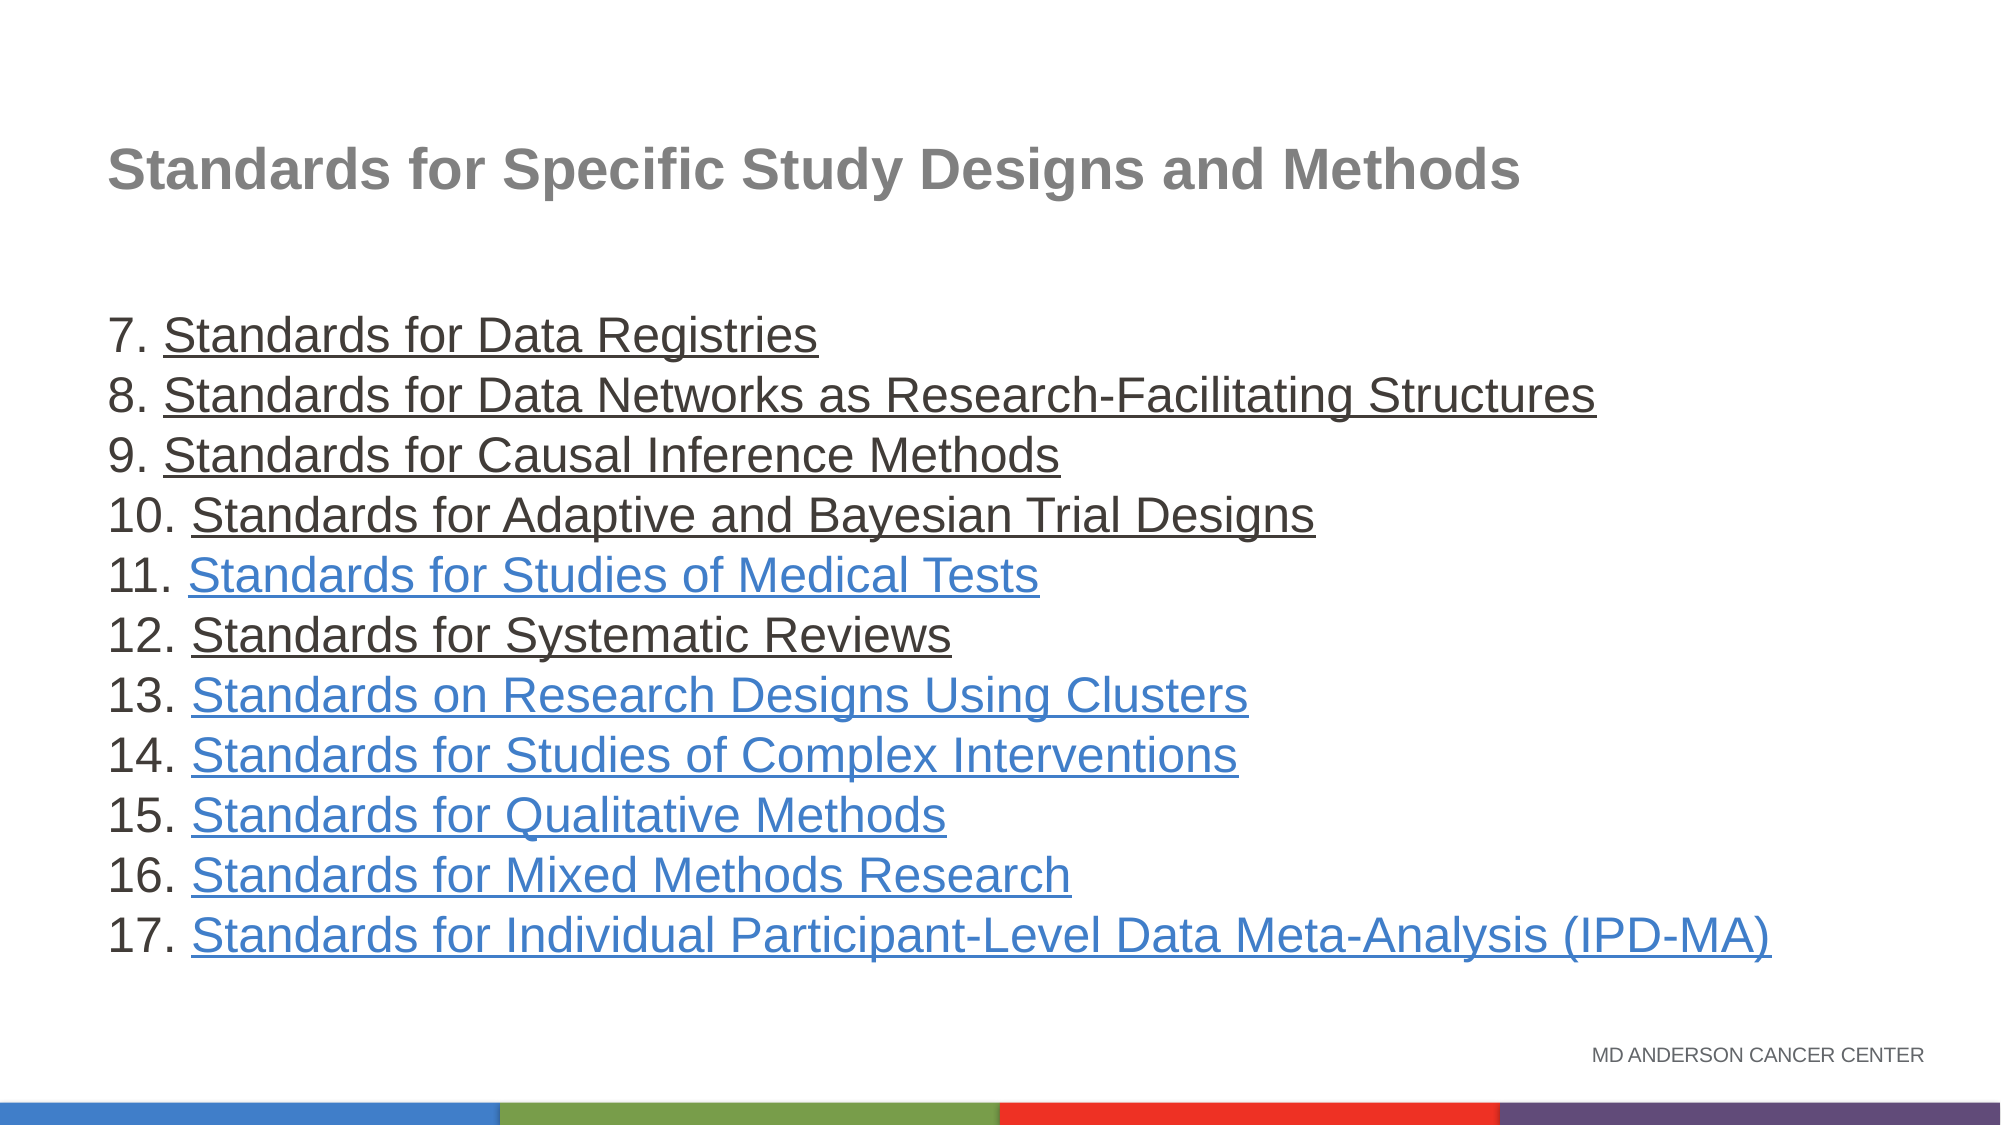

# Standards for Specific Study Designs and Methods
7. Standards for Data Registries
8. Standards for Data Networks as Research-Facilitating Structures
9. Standards for Causal Inference Methods
10. Standards for Adaptive and Bayesian Trial Designs
11. Standards for Studies of Medical Tests
12. Standards for Systematic Reviews
13. Standards on Research Designs Using Clusters
14. Standards for Studies of Complex Interventions
15. Standards for Qualitative Methods
16. Standards for Mixed Methods Research
17. Standards for Individual Participant-Level Data Meta-Analysis (IPD-MA)